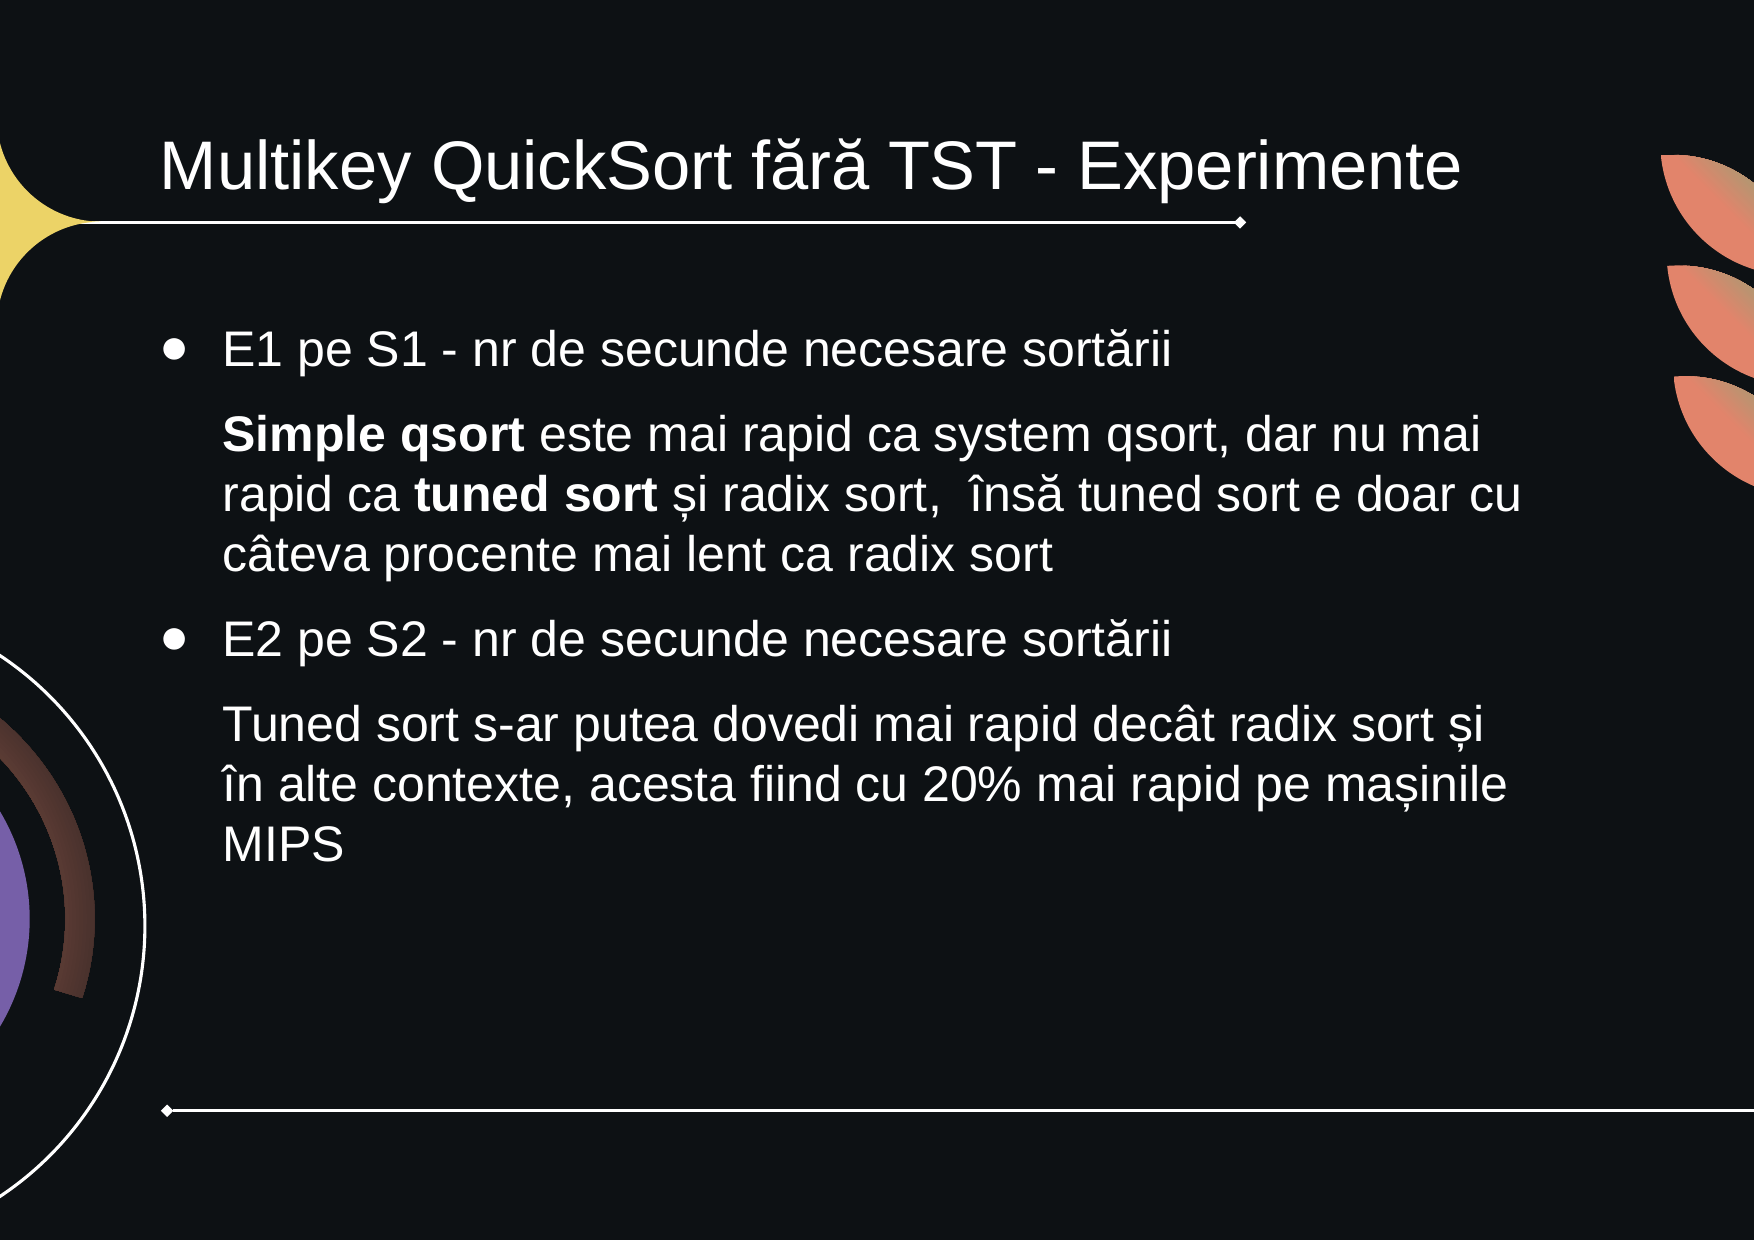

# Multikey QuickSort fără TST - Experimente

E1 pe S1 - nr de secunde necesare sortării
Simple qsort este mai rapid ca system qsort, dar nu mai rapid ca tuned sort și radix sort,  însă tuned sort e doar cu câteva procente mai lent ca radix sort
E2 pe S2 - nr de secunde necesare sortării
Tuned sort s-ar putea dovedi mai rapid decât radix sort și în alte contexte, acesta fiind cu 20% mai rapid pe mașinile MIPS